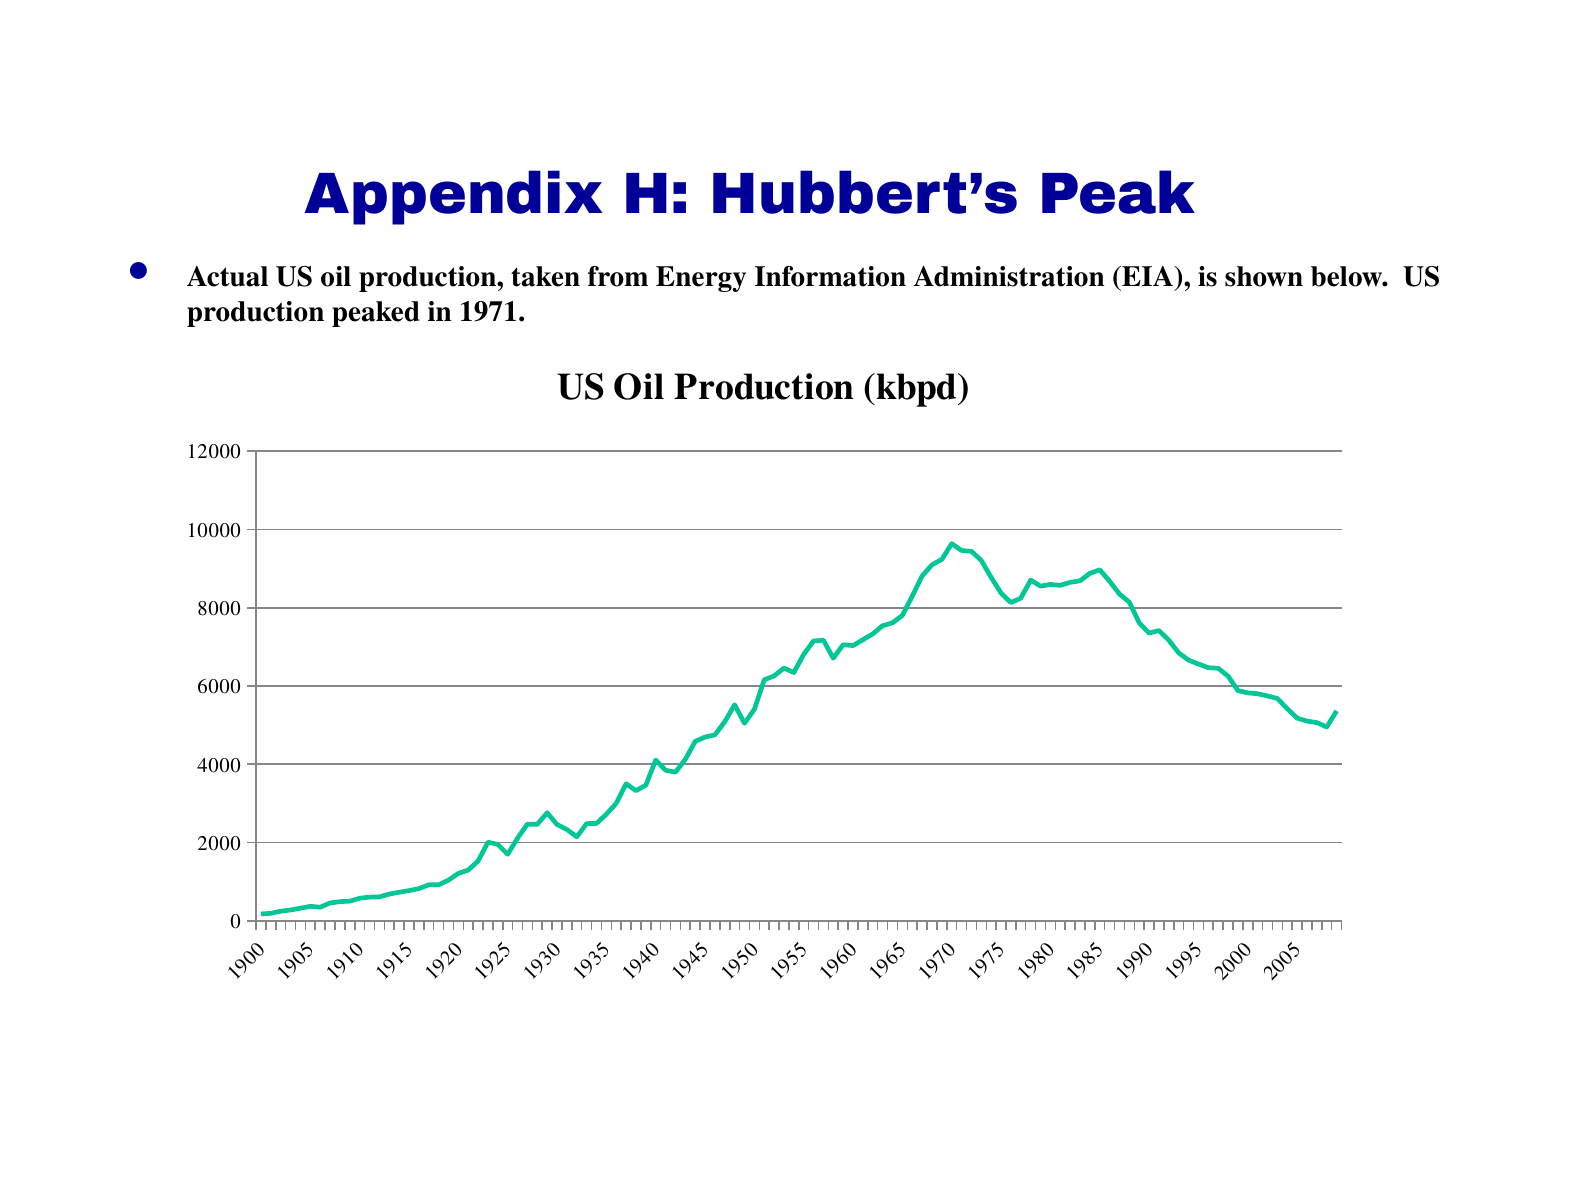

# Appendix H: Hubbert’s Peak
Actual US oil production, taken from Energy Information Administration (EIA), is shown below.  US production peaked in 1971.

### Chart: US Oil Production (kbpd)

| Category |  |
|---|---|
| 182 | 174.0 |
| 547 | 190.0 |
| 912 | 243.0 |
| 1277 | 275.0 |
| 1643 | 320.0 |
| 2008 | 369.0 |
| 2373 | 347.0 |
| 2738 | 455.0 |
| 3104 | 488.0 |
| 3469 | 502.0 |
| 3834 | 574.0 |
| 4199 | 604.0 |
| 4565 | 609.0 |
| 4930 | 681.0 |
| 5295 | 728.0 |
| 5660 | 770.0 |
| 6026 | 822.0 |
| 6391 | 919.0 |
| 6756 | 920.0 |
| 7121 | 1037.0 |
| 7487 | 1210.0 |
| 7852 | 1294.0 |
| 8217 | 1527.0 |
| 8582 | 2007.0 |
| 8948 | 1951.0 |
| 9313 | 1700.0 |
| 9678 | 2112.0 |
| 10043 | 2469.0 |
| 10409 | 2463.0 |
| 10774 | 2760.0 |
| 11139 | 2460.0 |
| 11504 | 2332.0 |
| 11870 | 2145.0 |
| 12235 | 2481.0 |
| 12600 | 2488.0 |
| 12965 | 2723.0 |
| 13331 | 3001.0 |
| 13696 | 3500.0 |
| 14061 | 3324.0 |
| 14426 | 3464.0 |
| 14792 | 4107.0 |
| 15157 | 3847.0 |
| 15522 | 3796.0 |
| 15887 | 4125.0 |
| 16253 | 4584.0 |
| 16618 | 4695.0 |
| 16983 | 4749.0 |
| 17348 | 5088.0 |
| 17714 | 5520.0 |
| 18079 | 5046.0 |
| 18444 | 5407.0 |
| 18809 | 6158.0 |
| 19175 | 6256.0 |
| 19540 | 6458.0 |
| 19905 | 6342.0 |
| 20270 | 6807.0 |
| 20636 | 7151.0 |
| 21001 | 7170.0 |
| 21366 | 6710.0 |
| 21731 | 7054.0 |
| 22097 | 7035.0 |
| 22462 | 7183.0 |
| 22827 | 7332.0 |
| 23192 | 7542.0 |
| 23558 | 7614.0 |
| 23923 | 7804.0 |
| 24288 | 8295.0 |
| 24653 | 8810.0 |
| 25019 | 9096.0 |
| 25384 | 9238.0 |
| 25749 | 9637.0 |
| 26114 | 9463.0 |
| 26480 | 9441.0 |
| 26845 | 9208.0 |
| 27210 | 8774.0 |
| 27575 | 8375.0 |
| 27941 | 8132.0 |
| 28306 | 8245.0 |
| 28671 | 8707.0 |
| 29036 | 8552.0 |
| 29402 | 8597.0 |
| 29767 | 8572.0 |
| 30132 | 8649.0 |
| 30497 | 8688.0 |
| 30863 | 8879.0 |
| 31228 | 8971.0 |
| 31593 | 8680.0 |
| 31958 | 8349.0 |
| 32324 | 8140.0 |
| 32689 | 7613.0 |
| 33054 | 7355.0 |
| 33419 | 7417.0 |
| 33785 | 7171.0 |
| 34150 | 6847.0 |
| 34515 | 6662.0 |
| 34880 | 6560.0 |
| 35246 | 6465.0 |
| 35611 | 6452.0 |
| 35976 | 6252.0 |
| 36341 | 5881.0 |
| 36707 | 5822.0 |
| 37072 | 5801.0 |
| 37437 | 5746.0 |
| 37802 | 5681.0 |
| 38168 | 5419.0 |
| 38533 | 5178.0 |
| 38898 | 5102.0 |
| 39263 | 5064.0 |
| 39629 | 4950.0 |
| 39994 | 5361.0 |